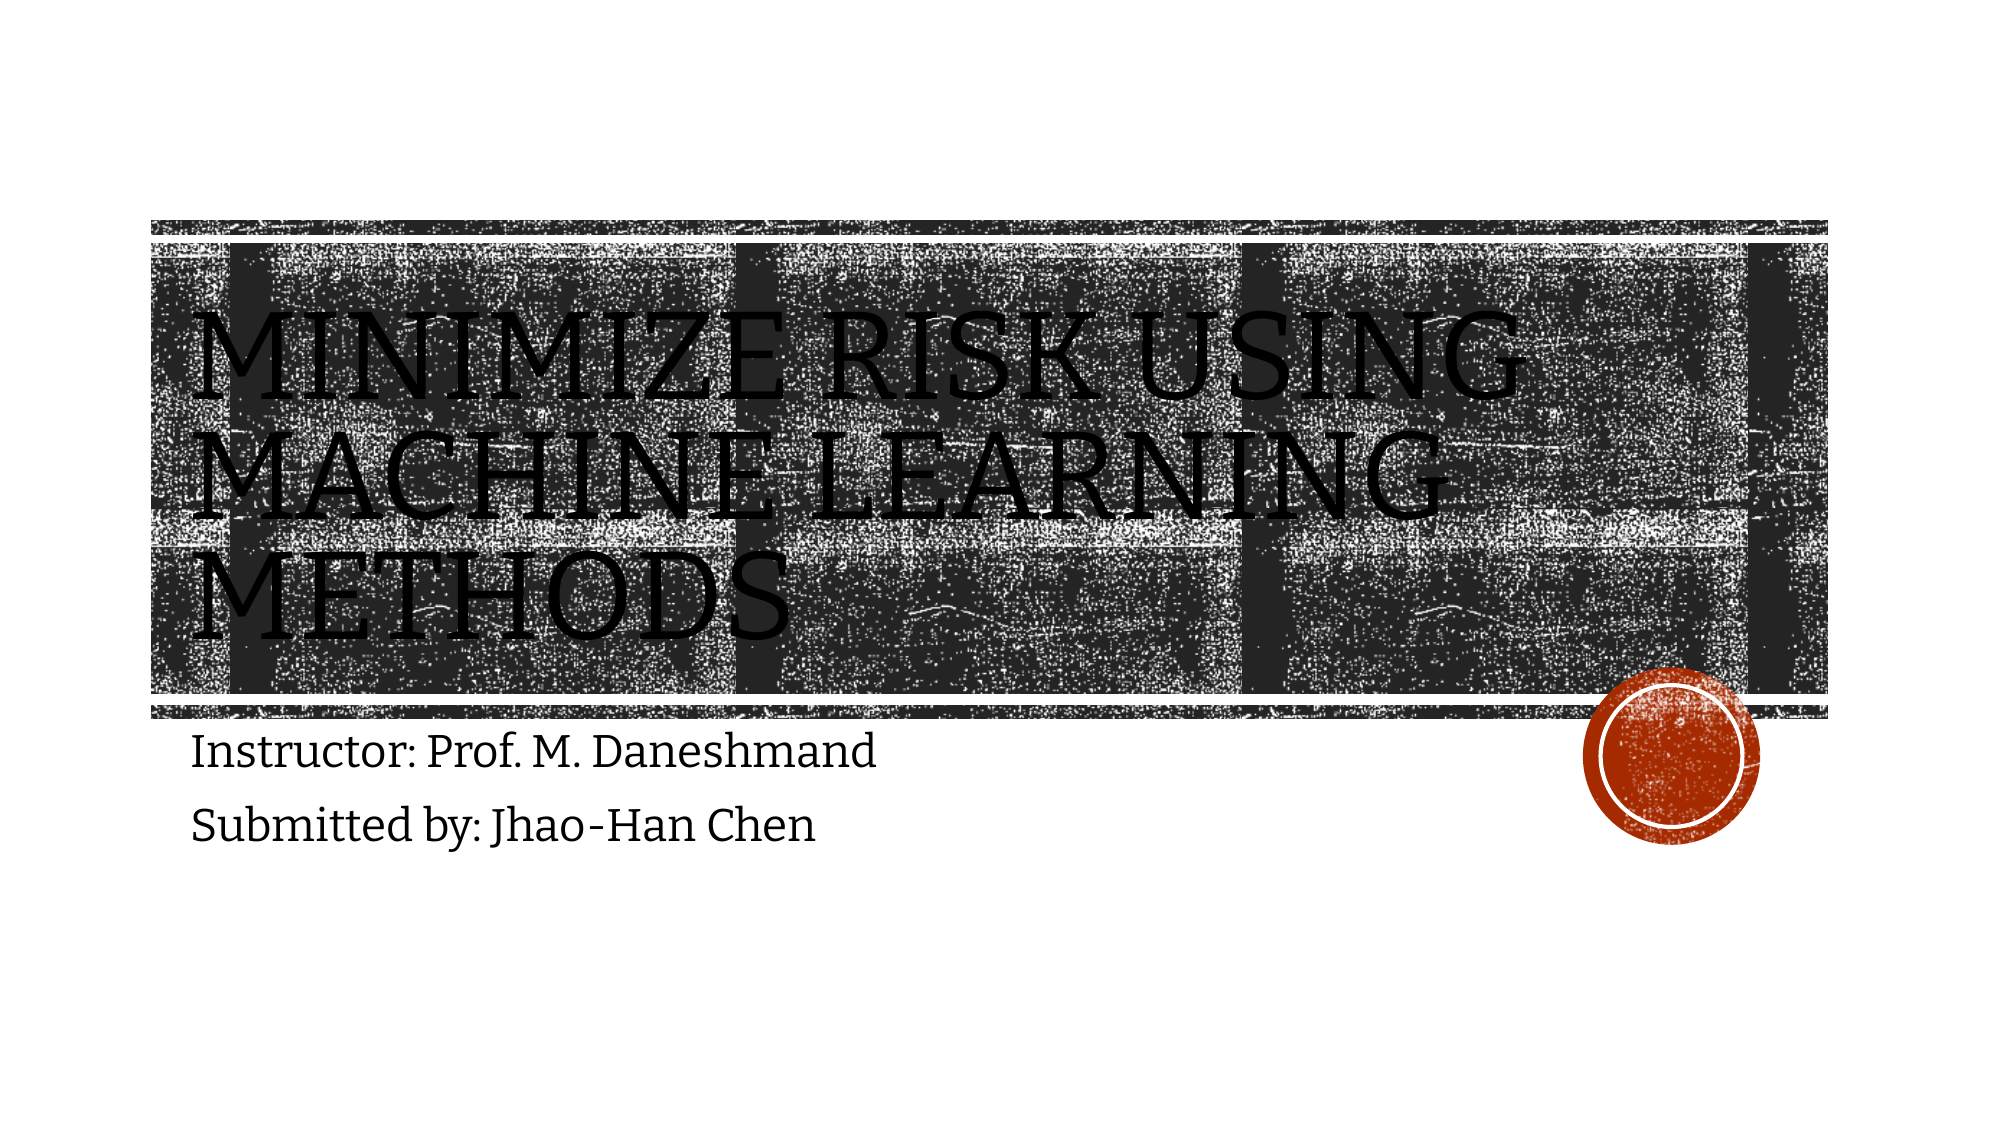

# Minimize risk using machine learning methods
Instructor: Prof. M. Daneshmand
Submitted by: Jhao-Han Chen